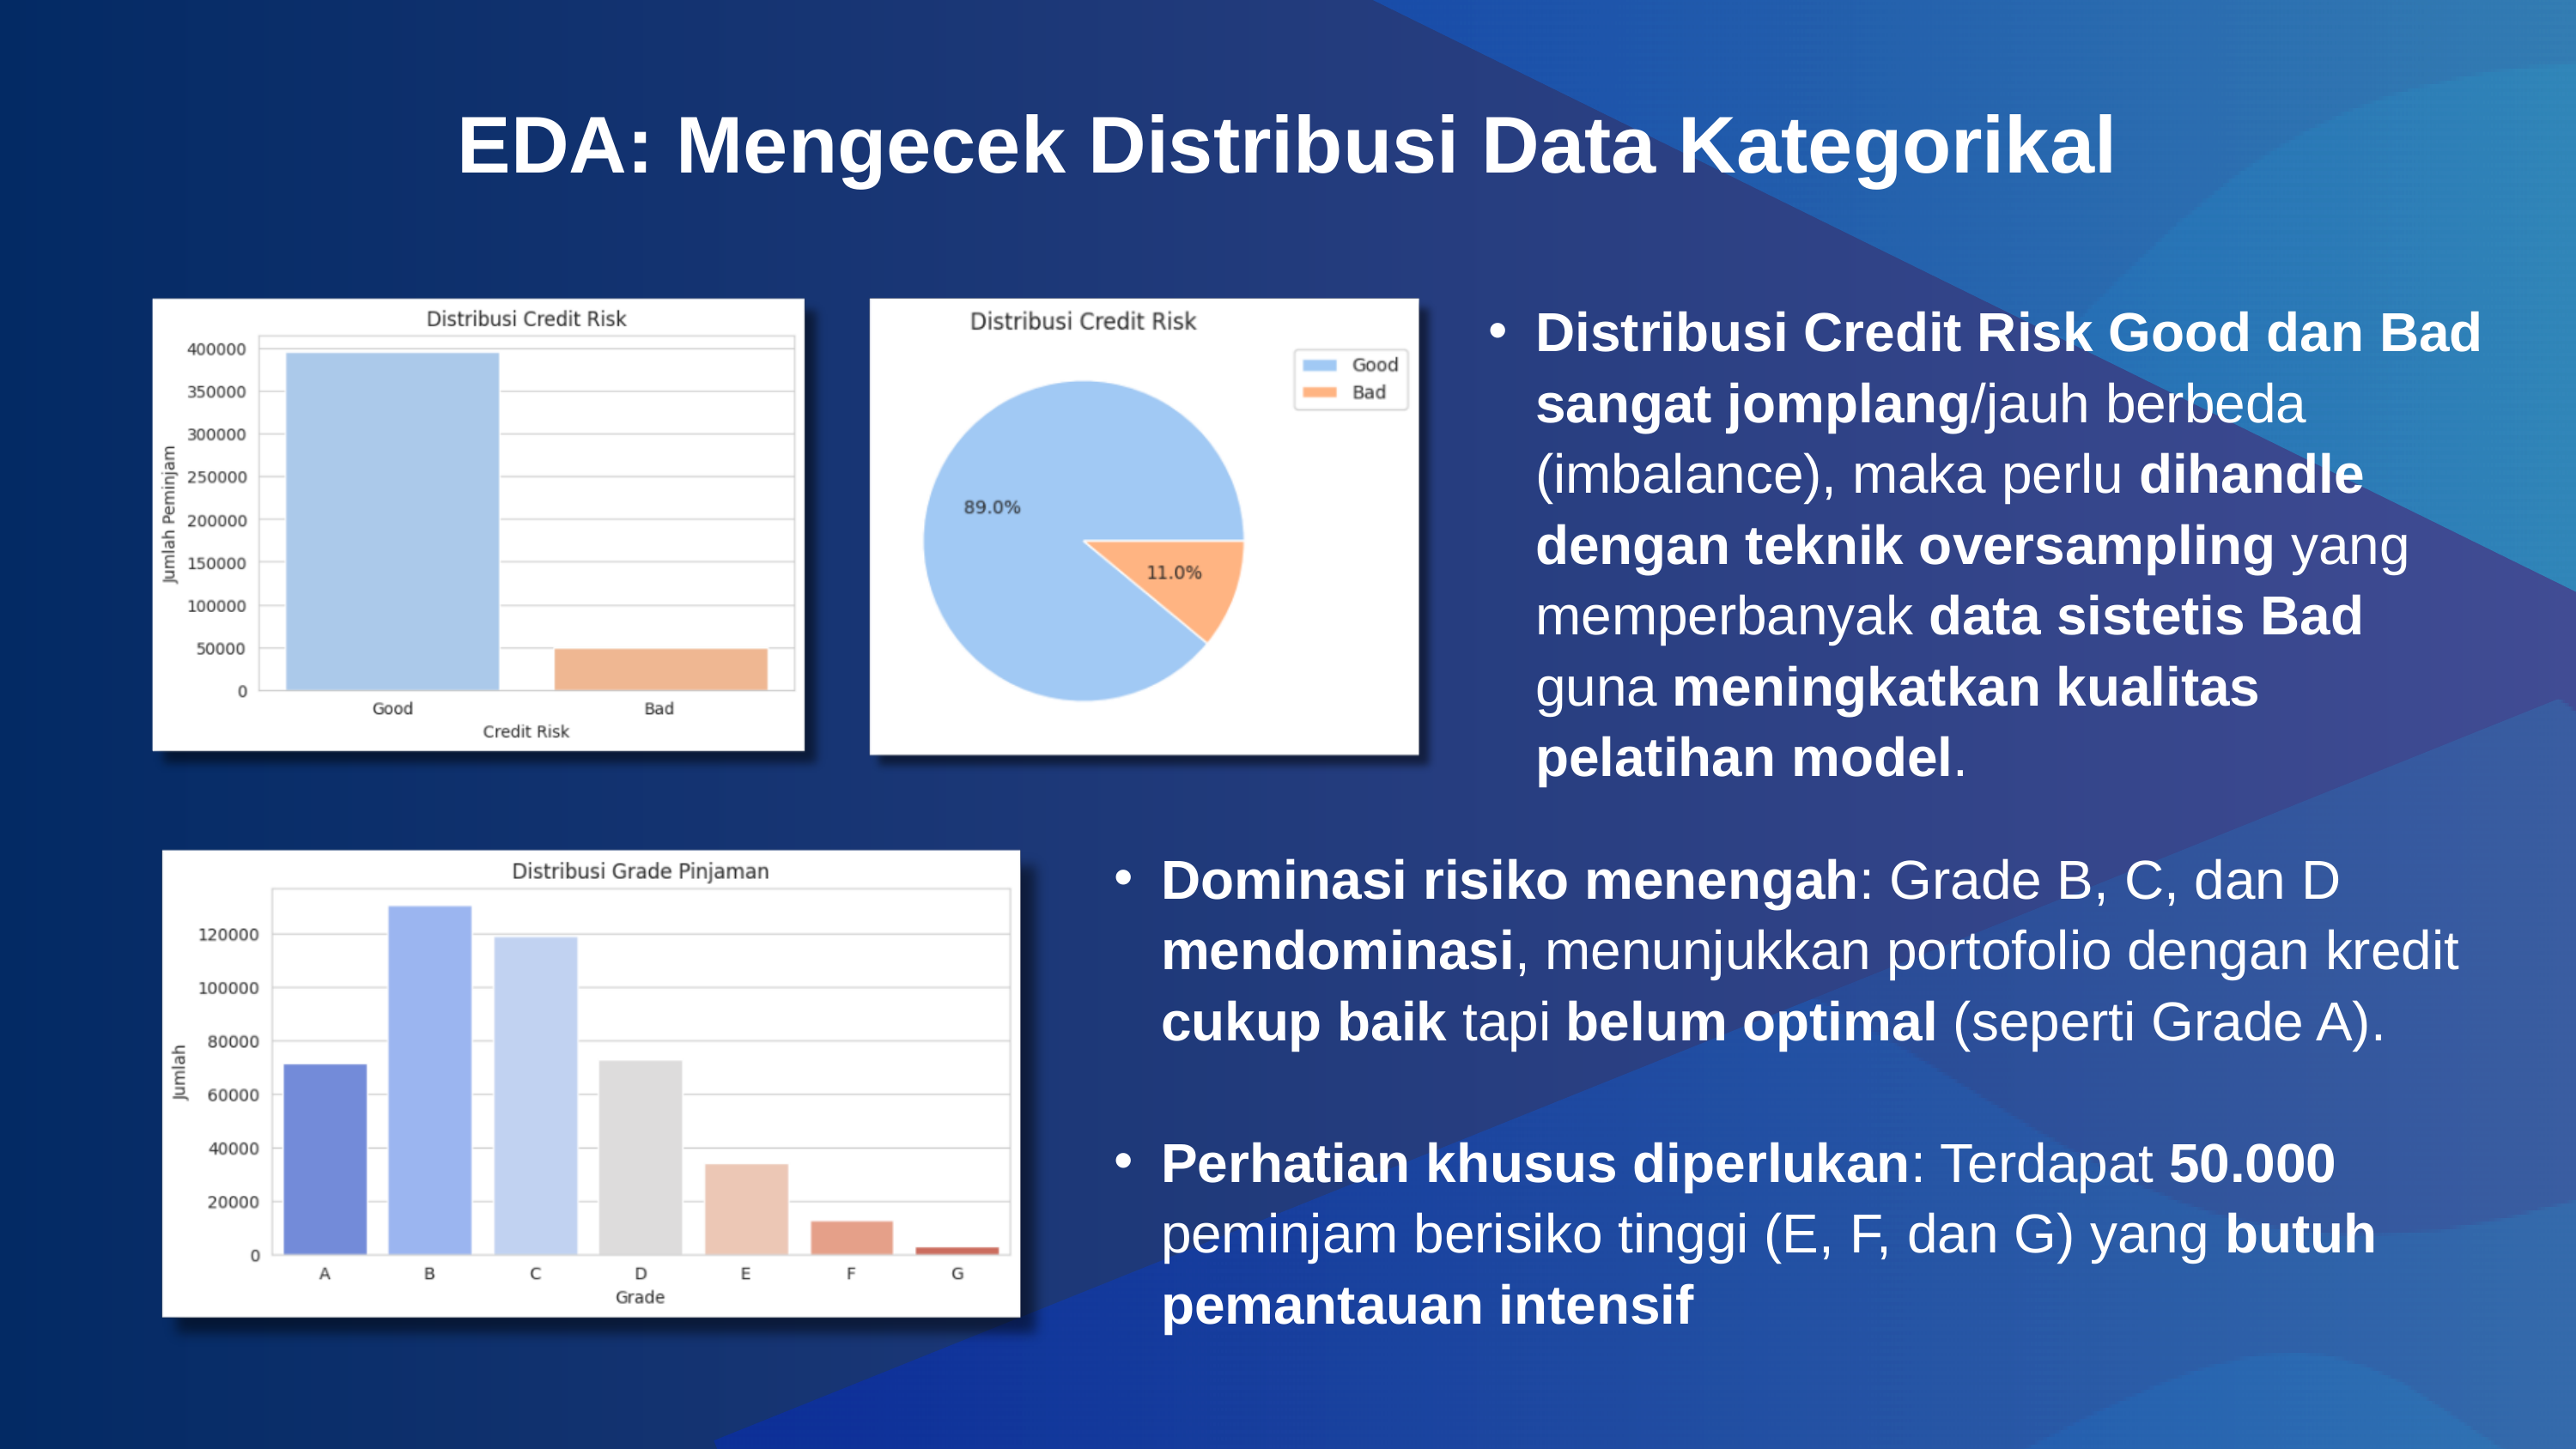

EDA: Mengecek Distribusi Data Kategorikal
Distribusi Credit Risk Good dan Bad sangat jomplang/jauh berbeda (imbalance), maka perlu dihandle dengan teknik oversampling yang memperbanyak data sistetis Bad guna meningkatkan kualitas pelatihan model.

Dominasi risiko menengah: Grade B, C, dan D mendominasi, menunjukkan portofolio dengan kredit cukup baik tapi belum optimal (seperti Grade A).

Perhatian khusus diperlukan: Terdapat 50.000 peminjam berisiko tinggi (E, F, dan G) yang butuh pemantauan intensif